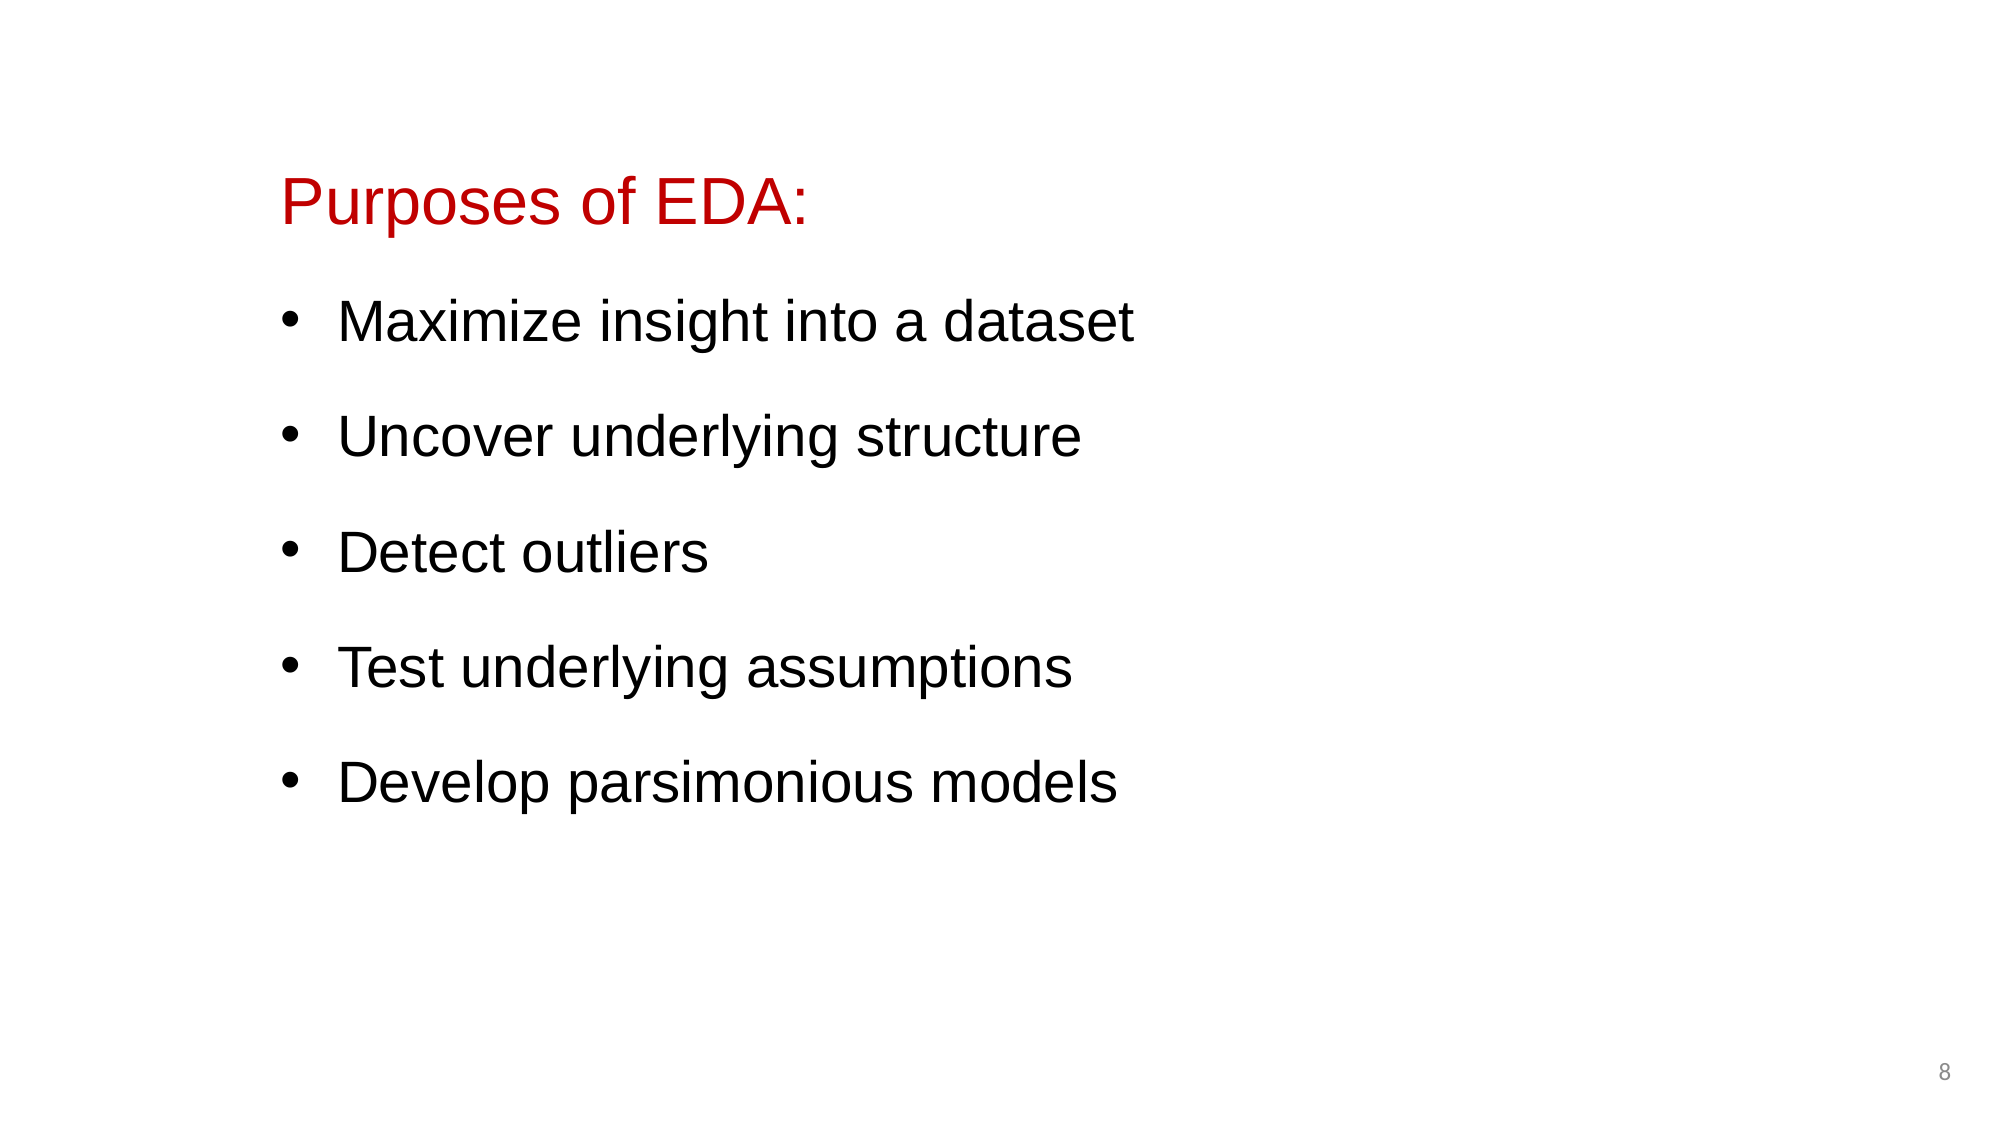

Purposes of EDA:
Maximize insight into a dataset
Uncover underlying structure
Detect outliers
Test underlying assumptions
Develop parsimonious models
8